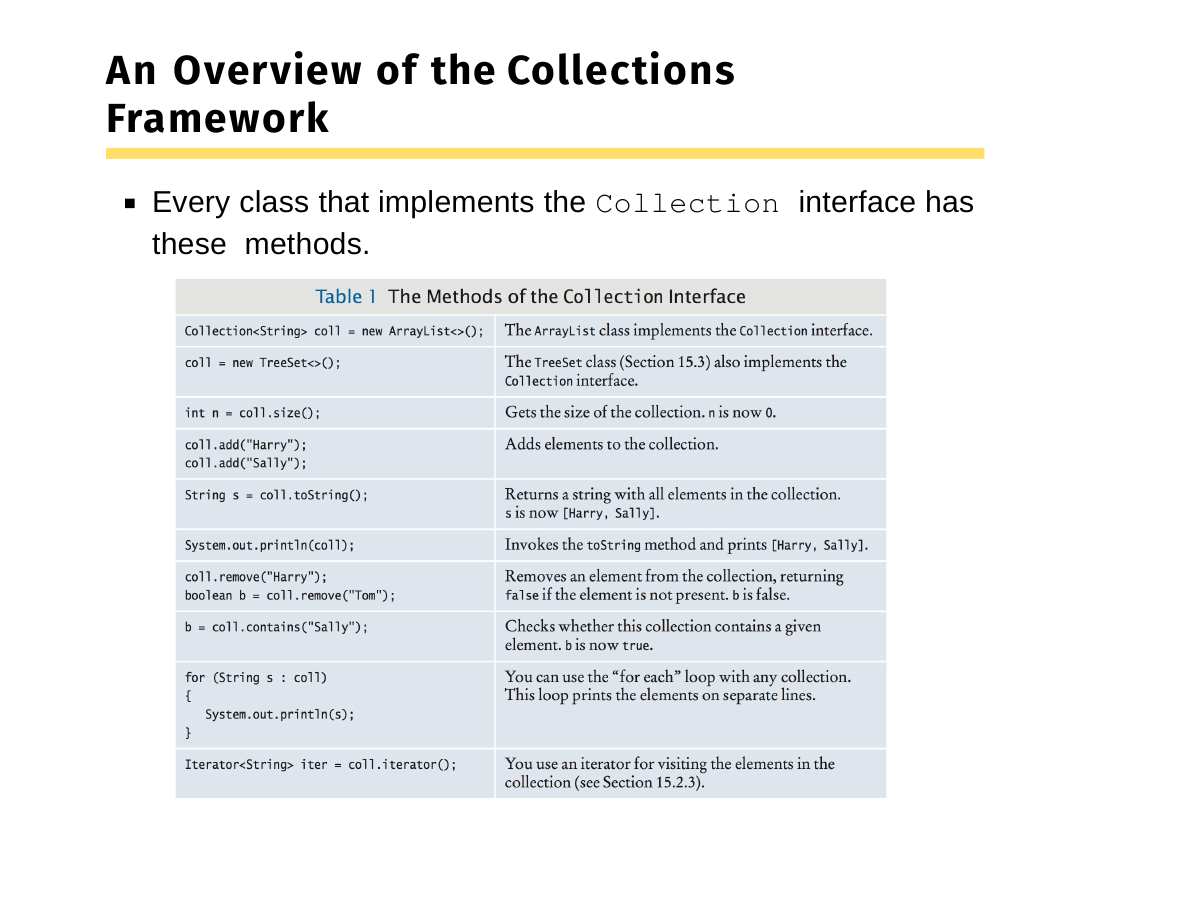

An Overview of the Collections  Framework

Every class that implements the Collection interface has these  methods.